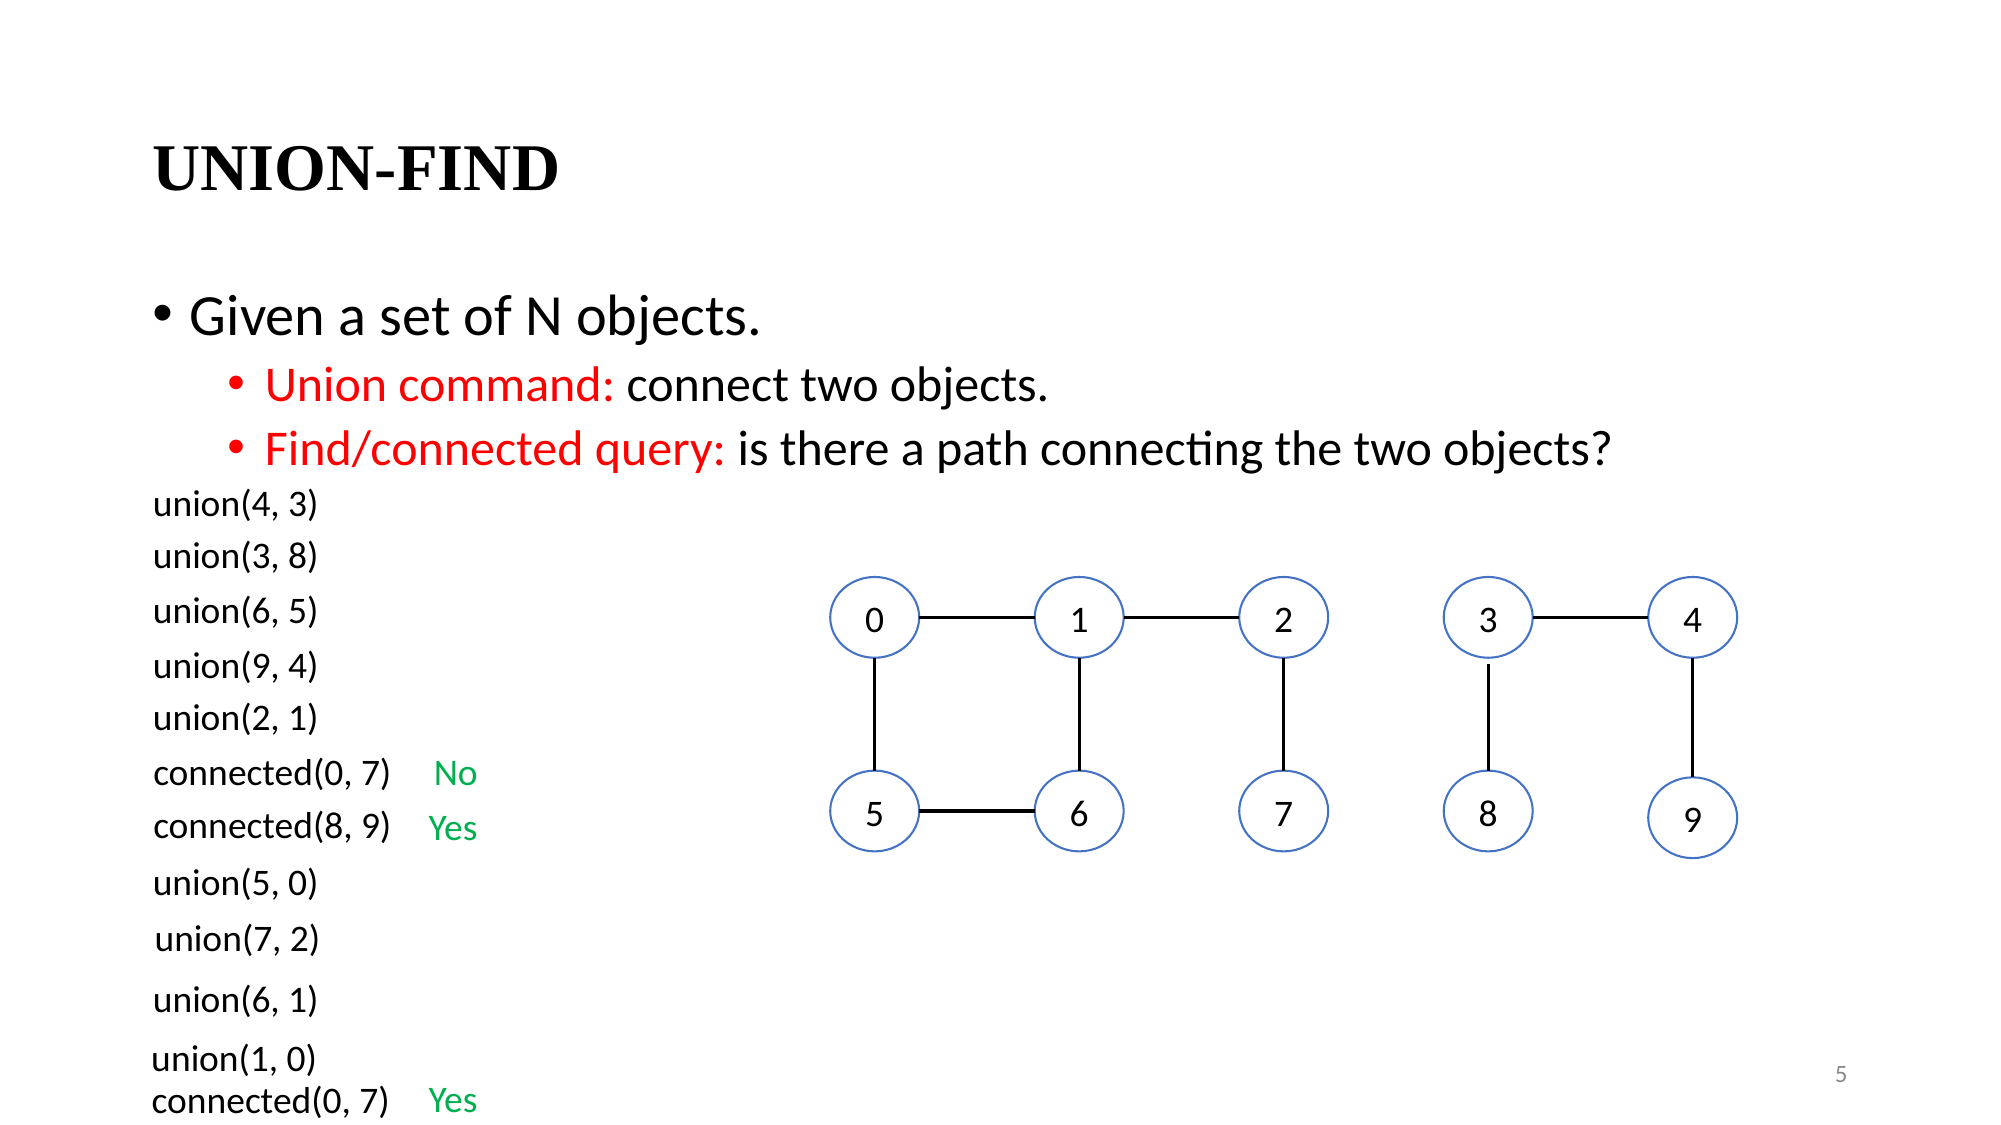

# UNION-FIND
Given a set of N objects.
Union command: connect two objects.
Find/connected query: is there a path connecting the two objects?

union(4, 3)
union(3, 8)
1
3
4
2
0
union(6, 5)
union(9, 4)
union(2, 1)
connected(0, 7)
No
6
8
7
5
9
connected(8, 9)
Yes
union(5, 0)
union(7, 2)
union(6, 1)
union(1, 0)
5
Yes
connected(0, 7)